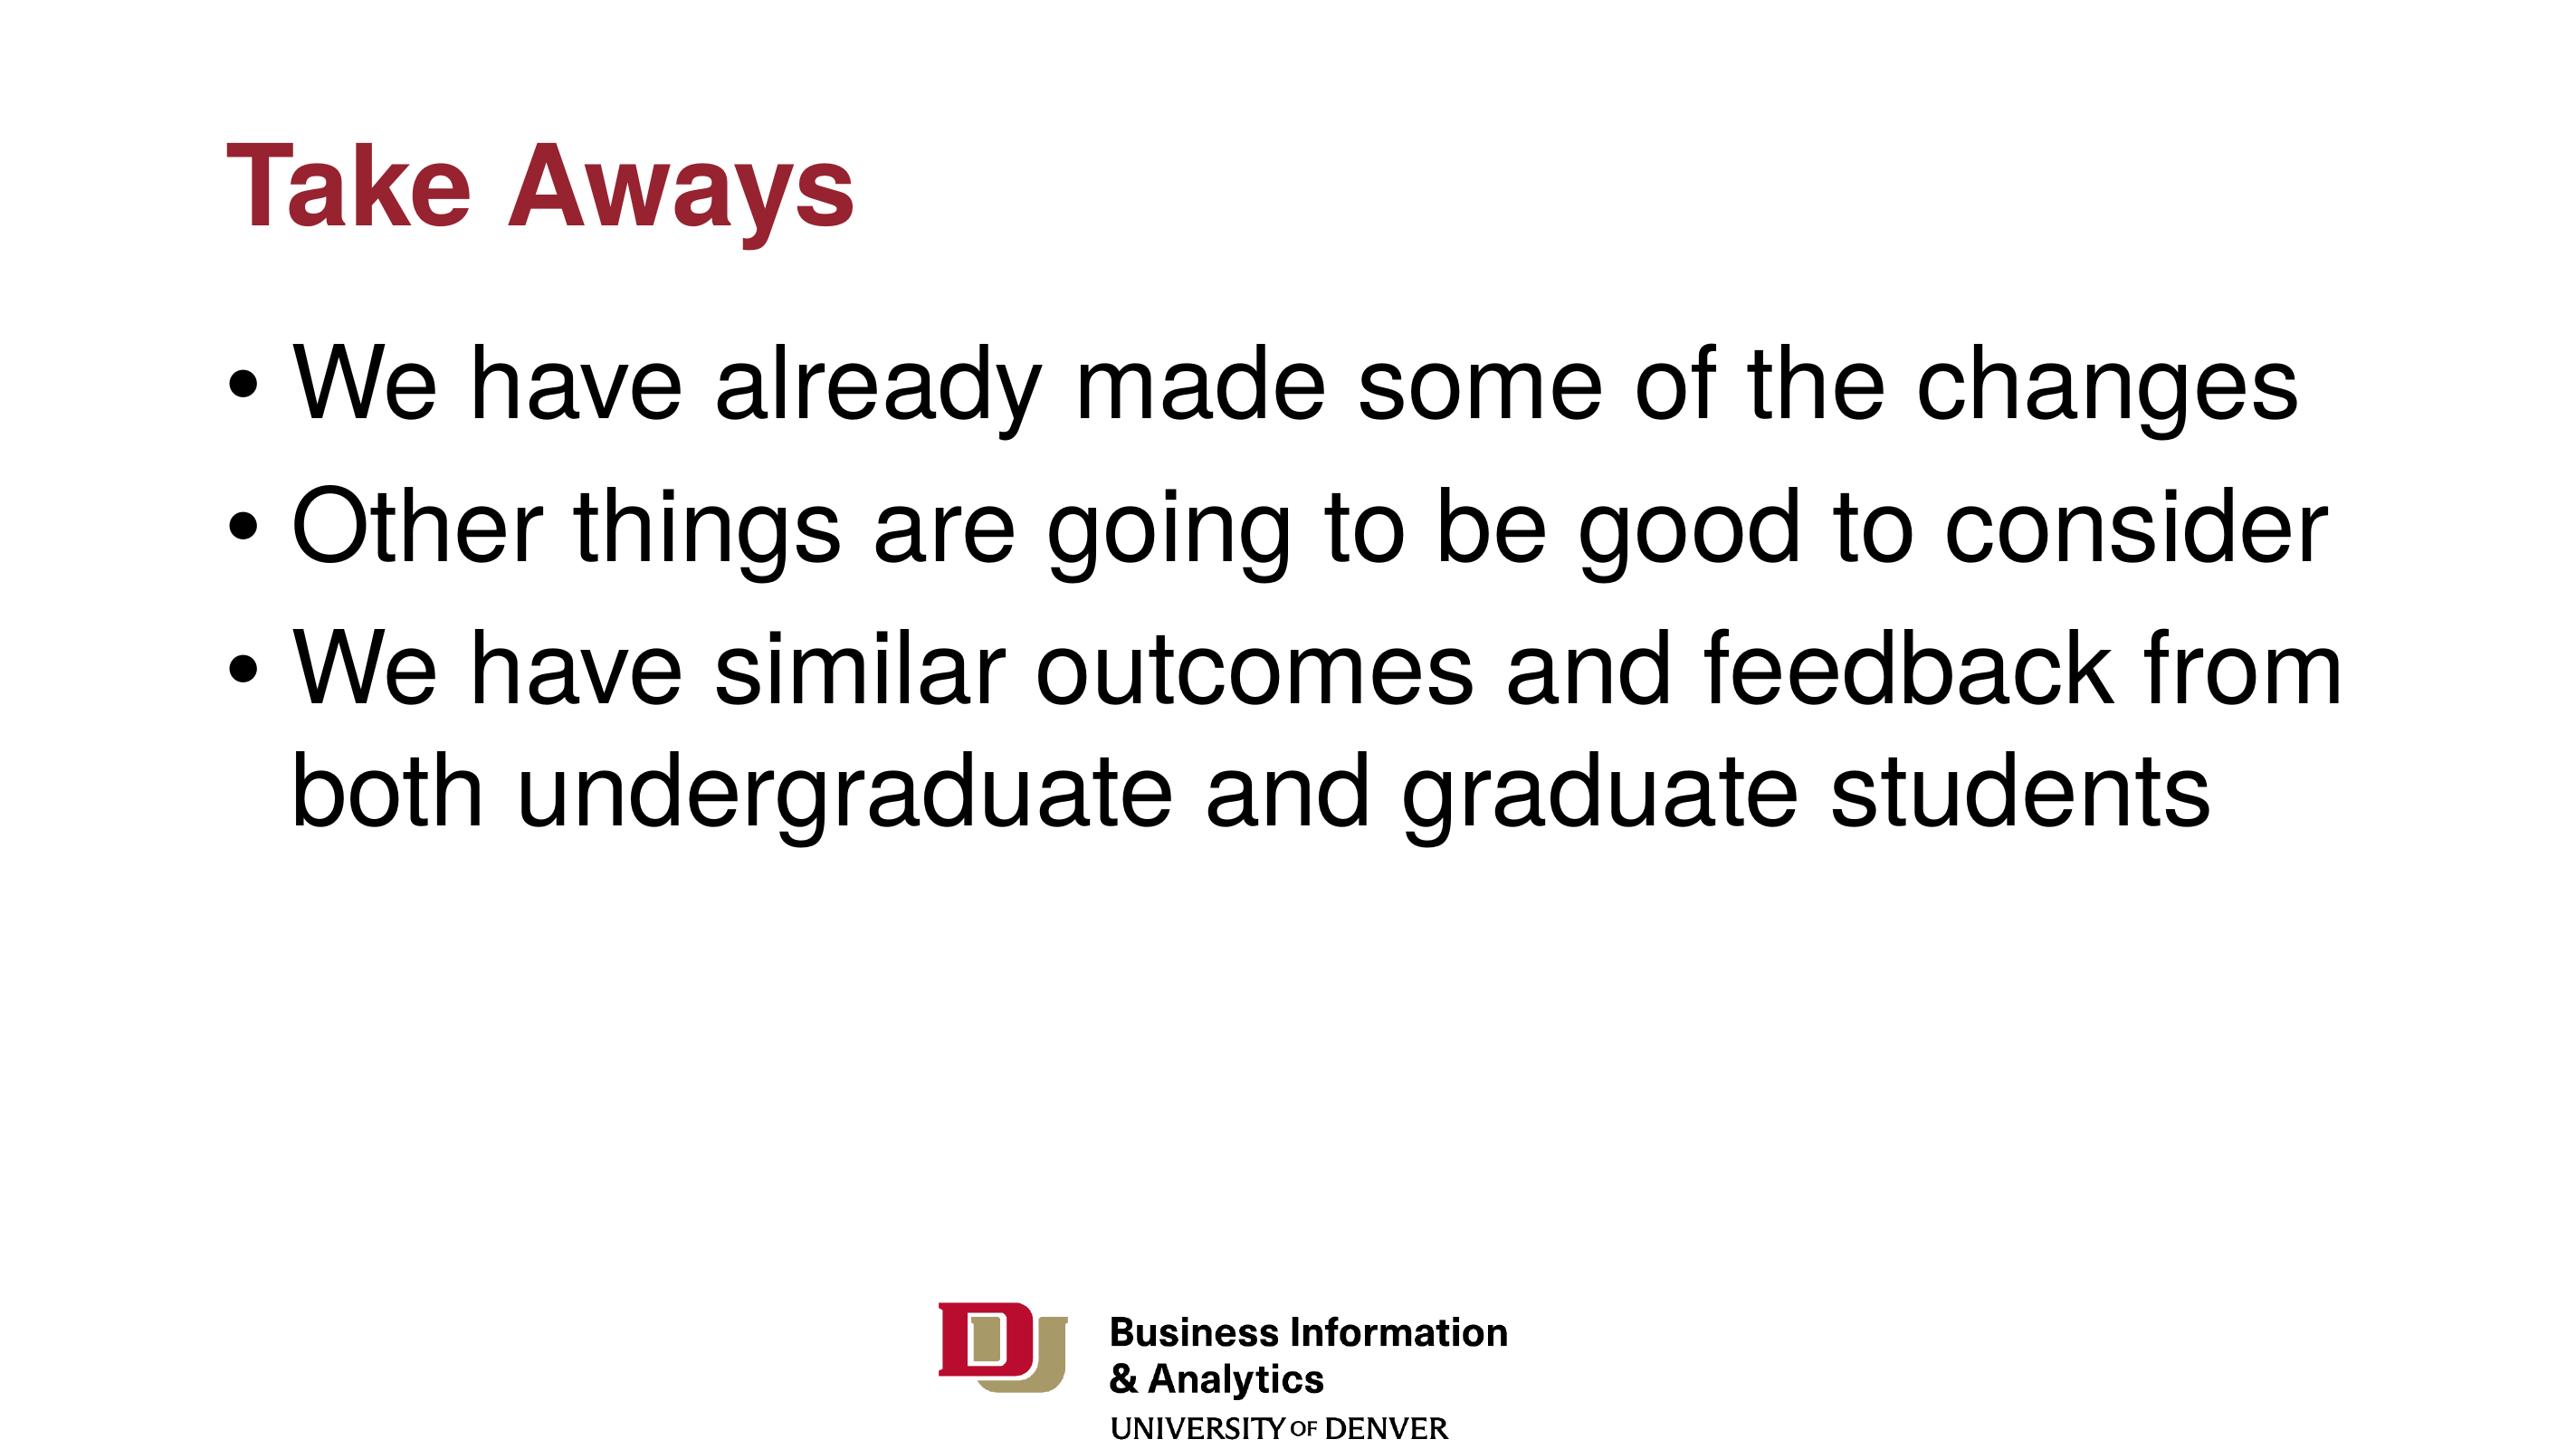

# Take Aways
We have already made some of the changes
Other things are going to be good to consider
We have similar outcomes and feedback from both undergraduate and graduate students